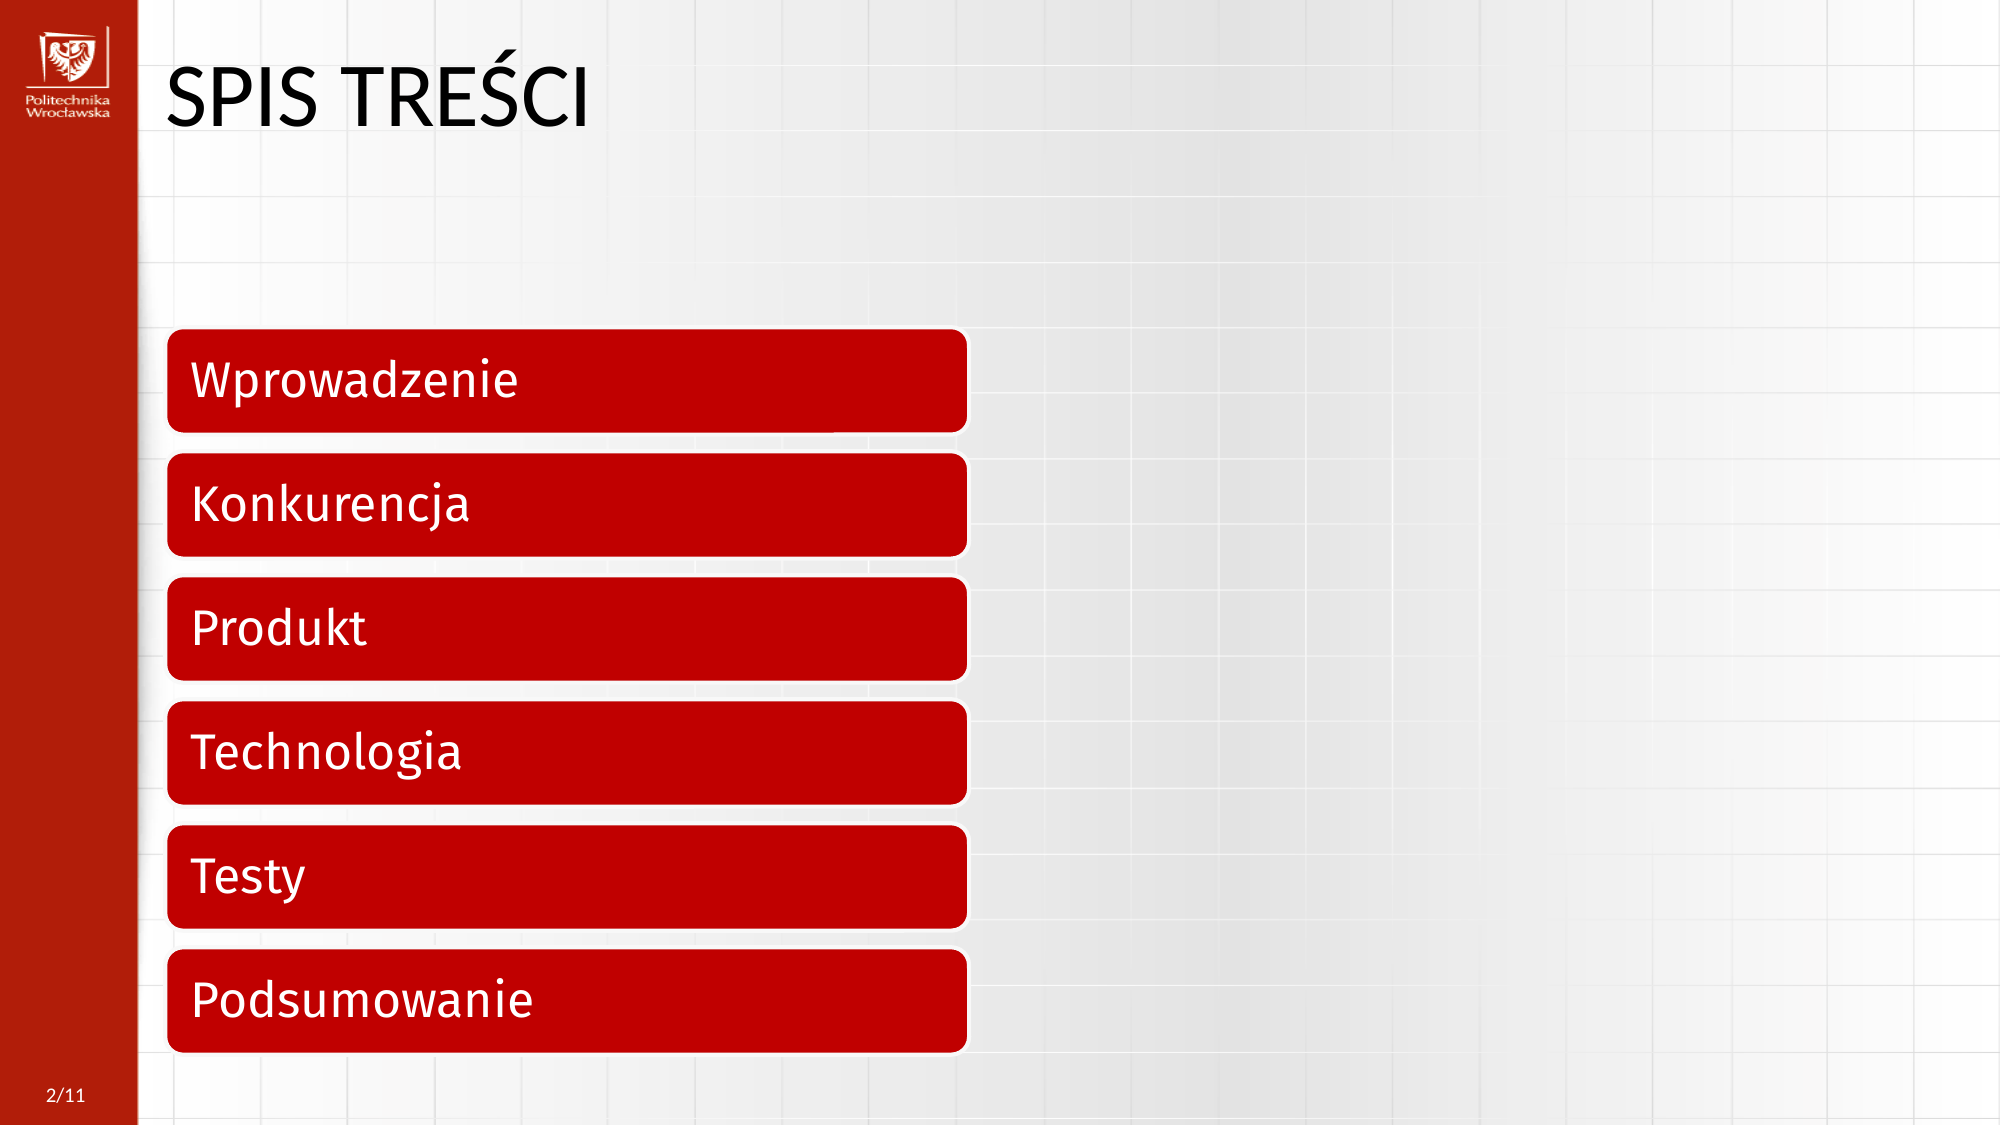

SPIS TREŚCI

Wprowadzenie
Konkurencja
Produkt
Technologia
Testy
Podsumowanie